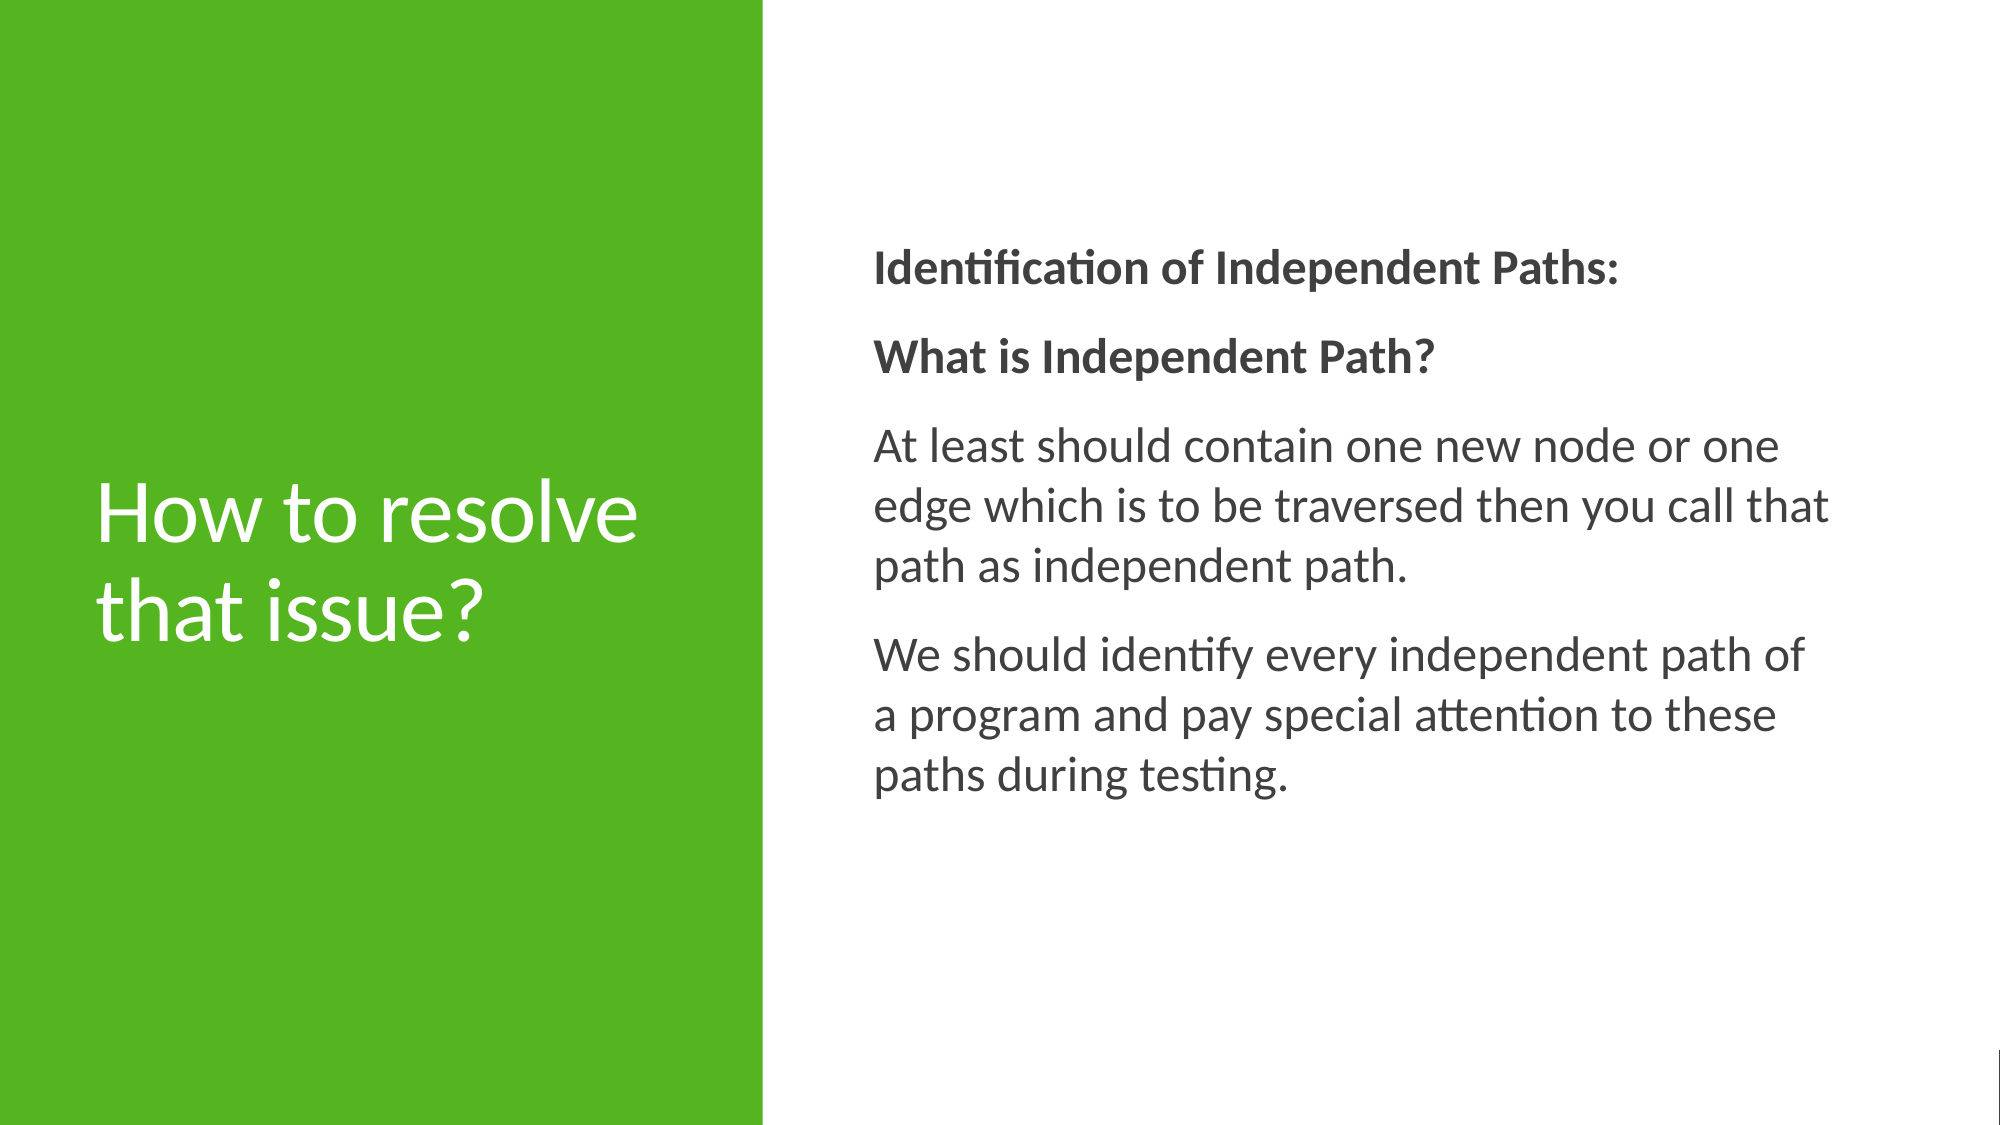

# How to resolve that issue?
Identification of Independent Paths:
What is Independent Path?
At least should contain one new node or one edge which is to be traversed then you call that path as independent path.
We should identify every independent path of a program and pay special attention to these paths during testing.